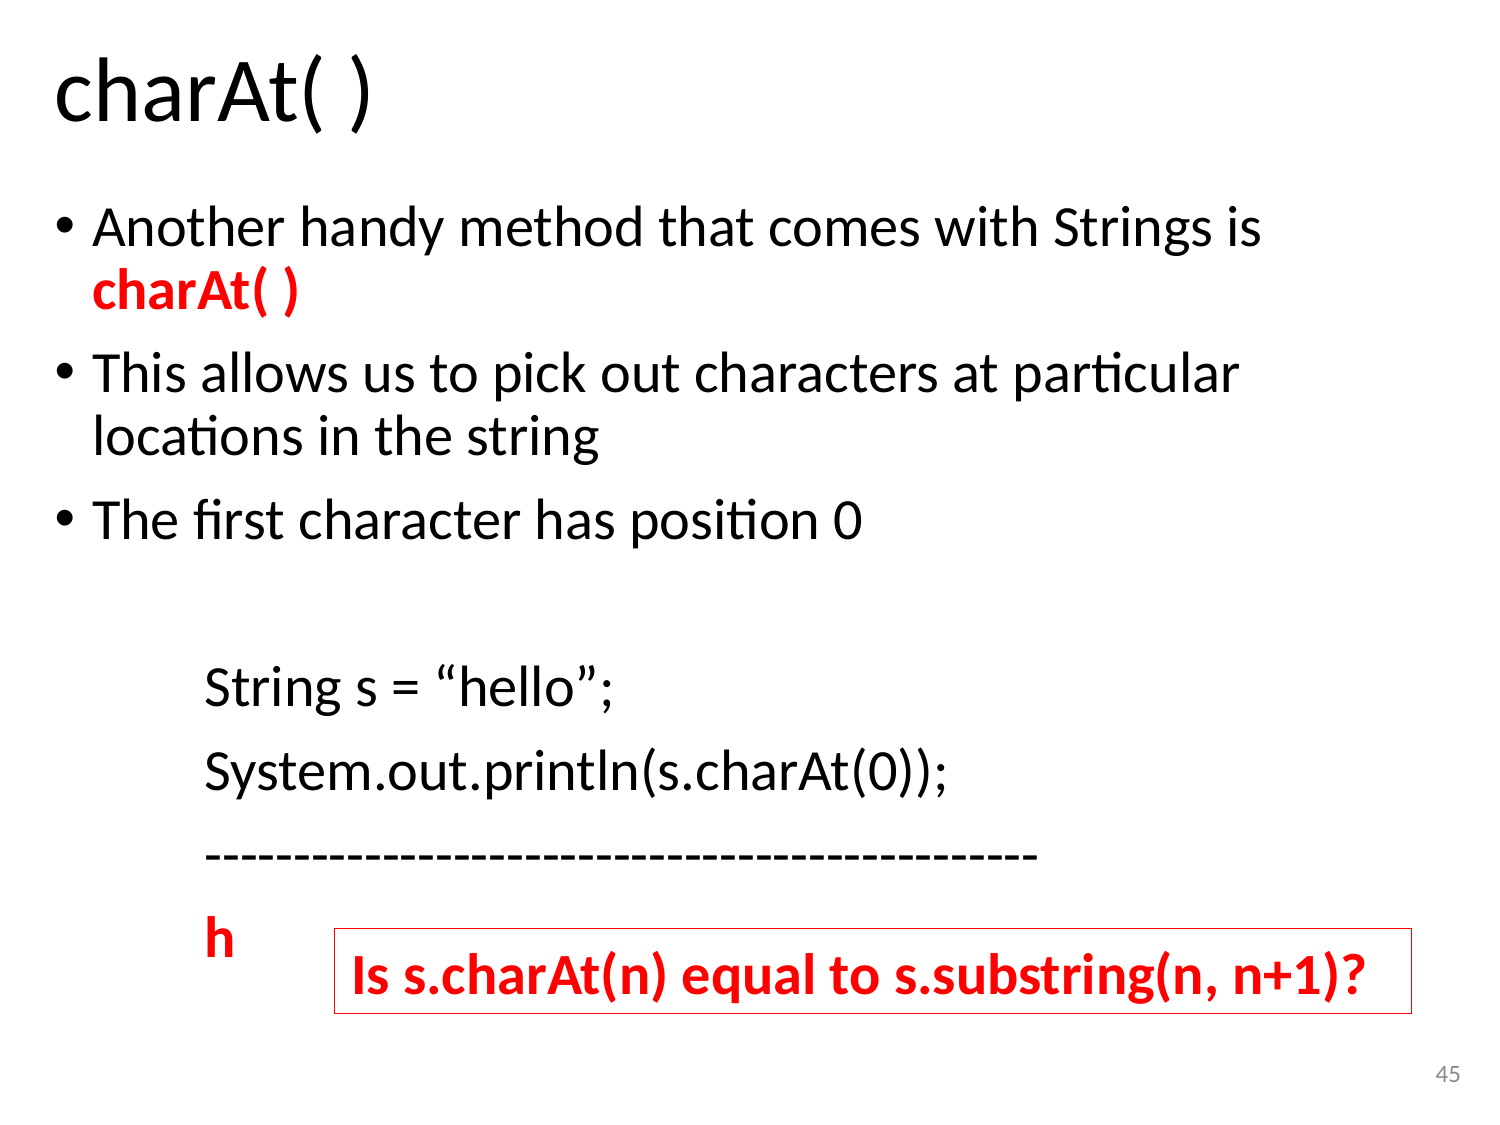

# charAt( )
Another handy method that comes with Strings is charAt( )
This allows us to pick out characters at particular locations in the string
The first character has position 0

	String s = “hello”;
	System.out.println(s.charAt(0));
	-----------------------------------------------
	h

Is s.charAt(n) equal to s.substring(n, n+1)?
45